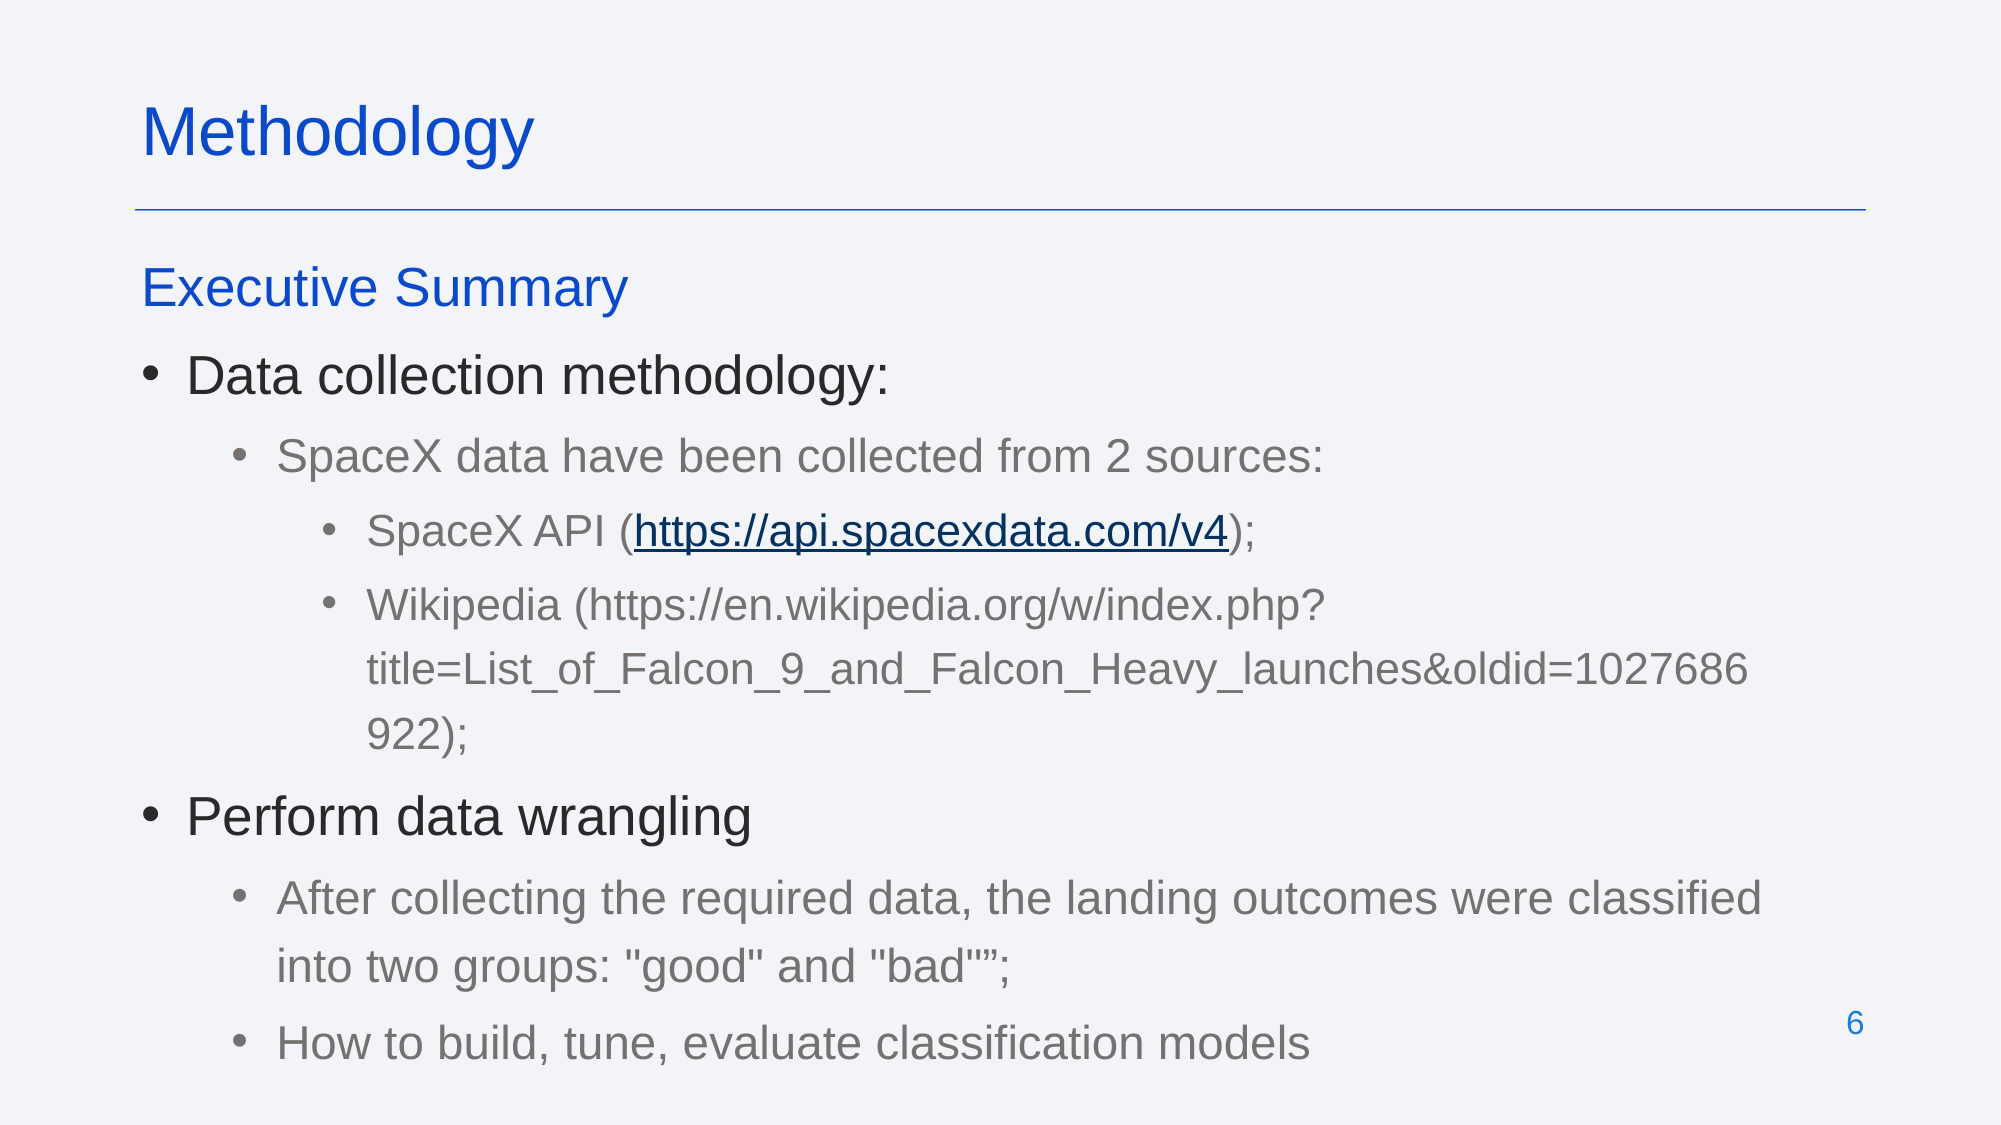

Methodology
Executive Summary
Data collection methodology:
SpaceX data have been collected from 2 sources:
SpaceX API (https://api.spacexdata.com/v4);
Wikipedia (https://en.wikipedia.org/w/index.php?title=List_of_Falcon_9_and_Falcon_Heavy_launches&oldid=1027686922);
Perform data wrangling
After collecting the required data, the landing outcomes were classified into two groups: "good" and "bad"”;
How to build, tune, evaluate classification models

6